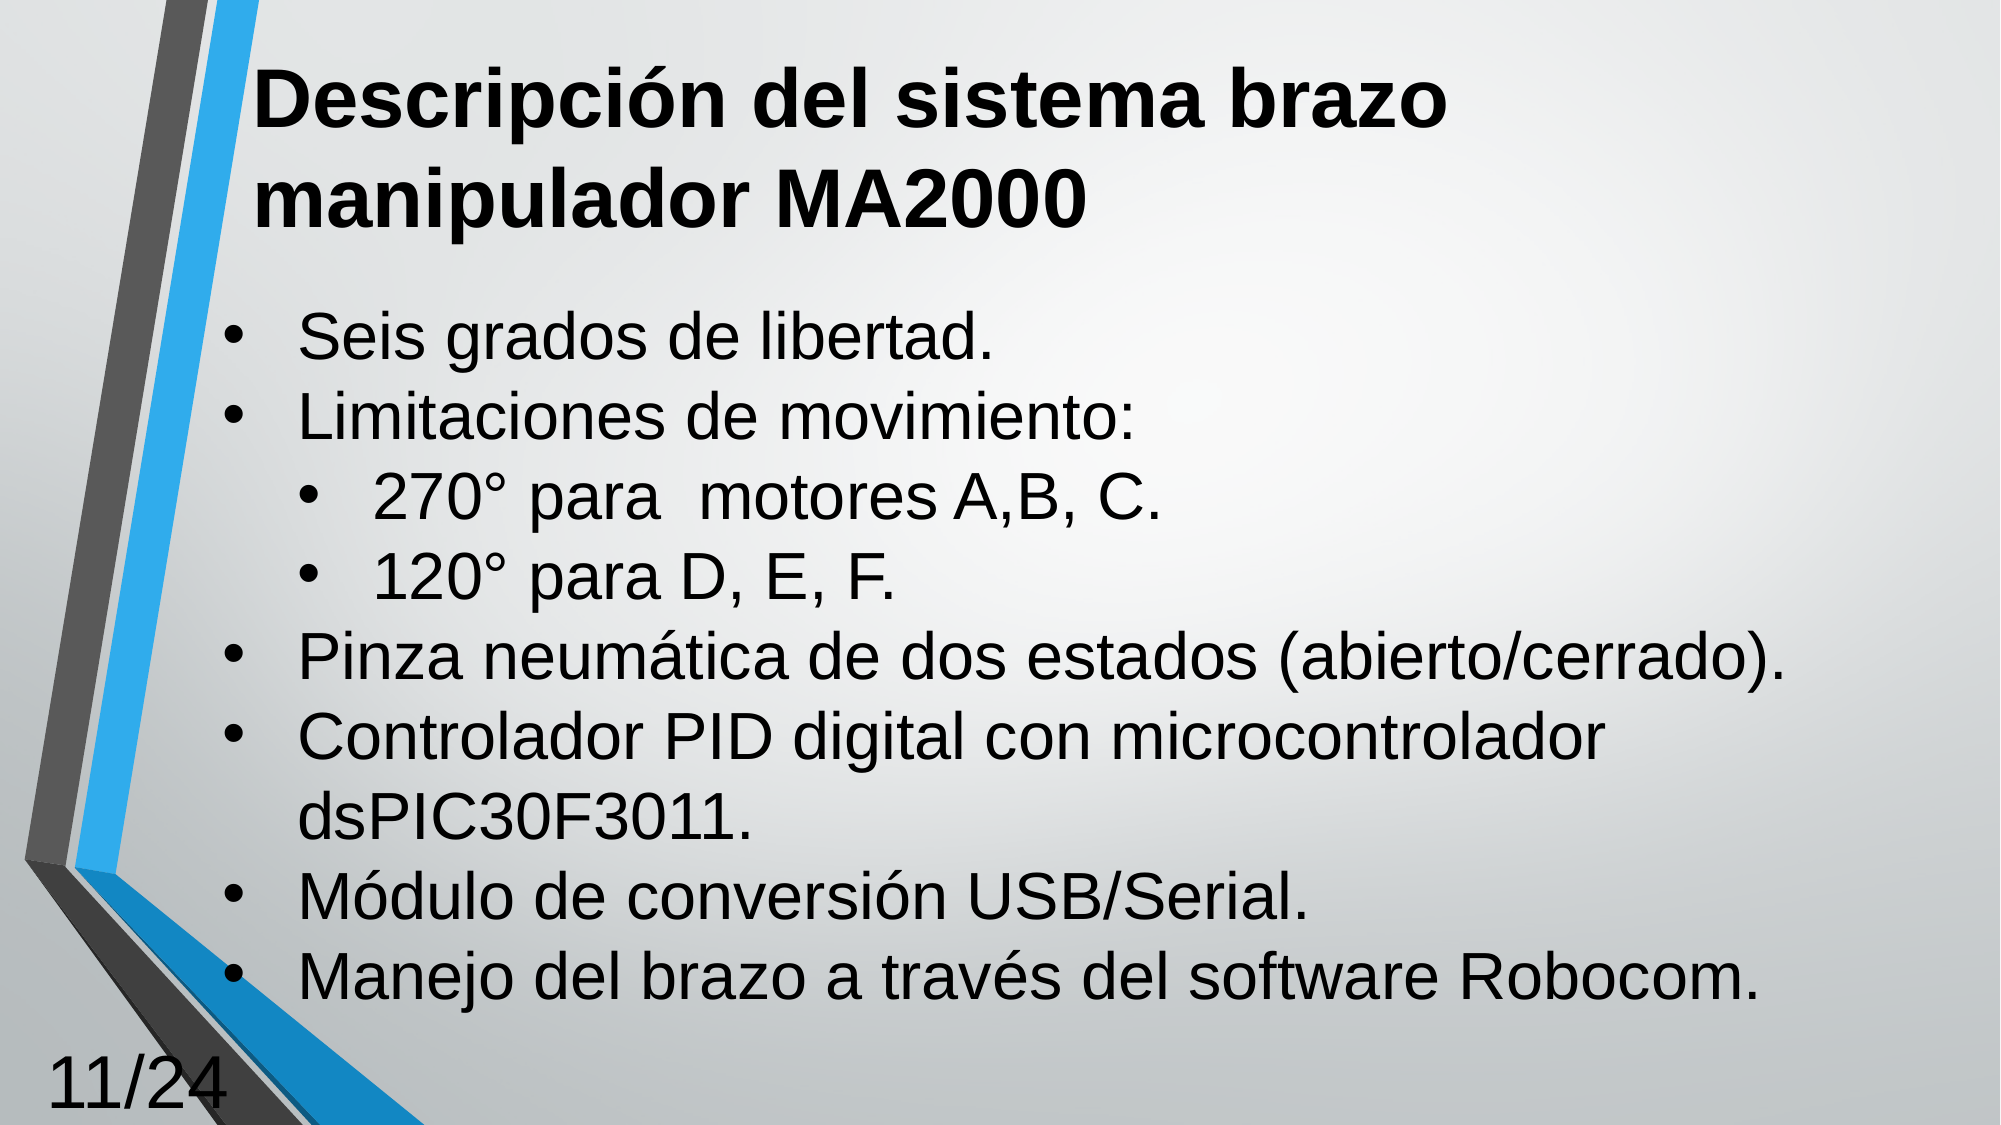

# Descripción del sistema brazo manipulador MA2000
Seis grados de libertad.
Limitaciones de movimiento:
270° para  motores A,B, C.
120° para D, E, F.
Pinza neumática de dos estados (abierto/cerrado).
Controlador PID digital con microcontrolador dsPIC30F3011.
Módulo de conversión USB/Serial.
Manejo del brazo a través del software Robocom.

11/24